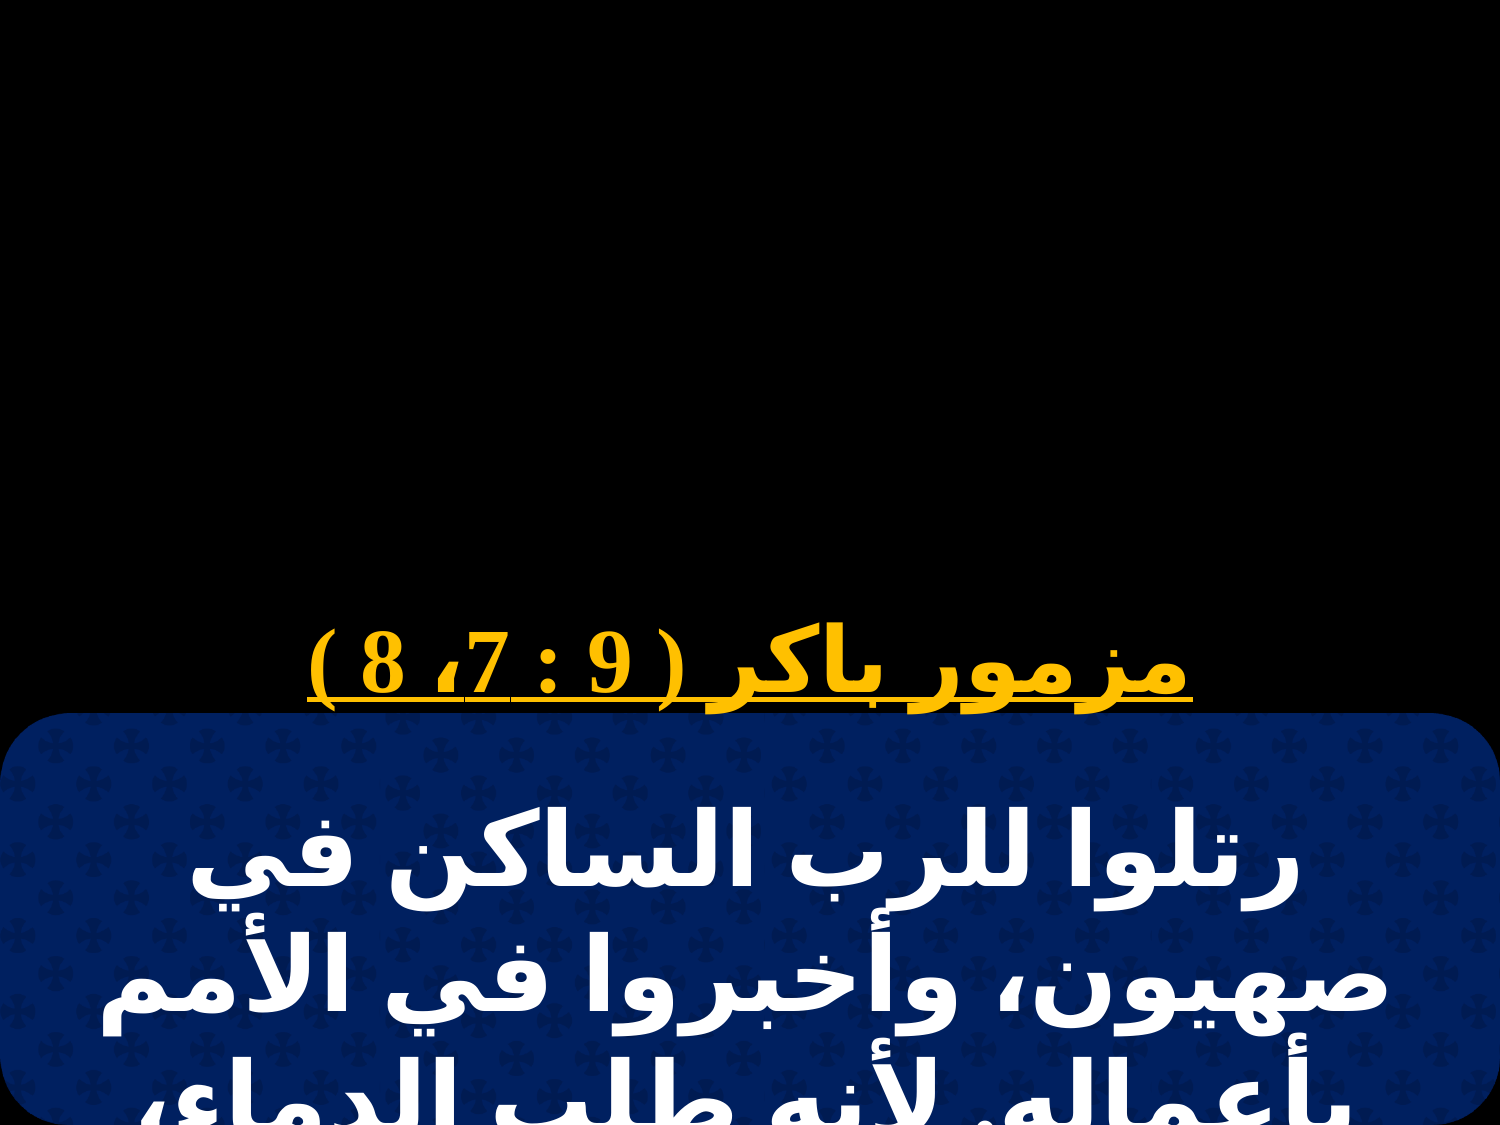

مزمور باكر ( 9 : 7، 8 )
رتلوا للرب الساكن في صهيون، وأخبروا في الأمم بأعماله. لأنه طلب الدماء، وتذكرها.